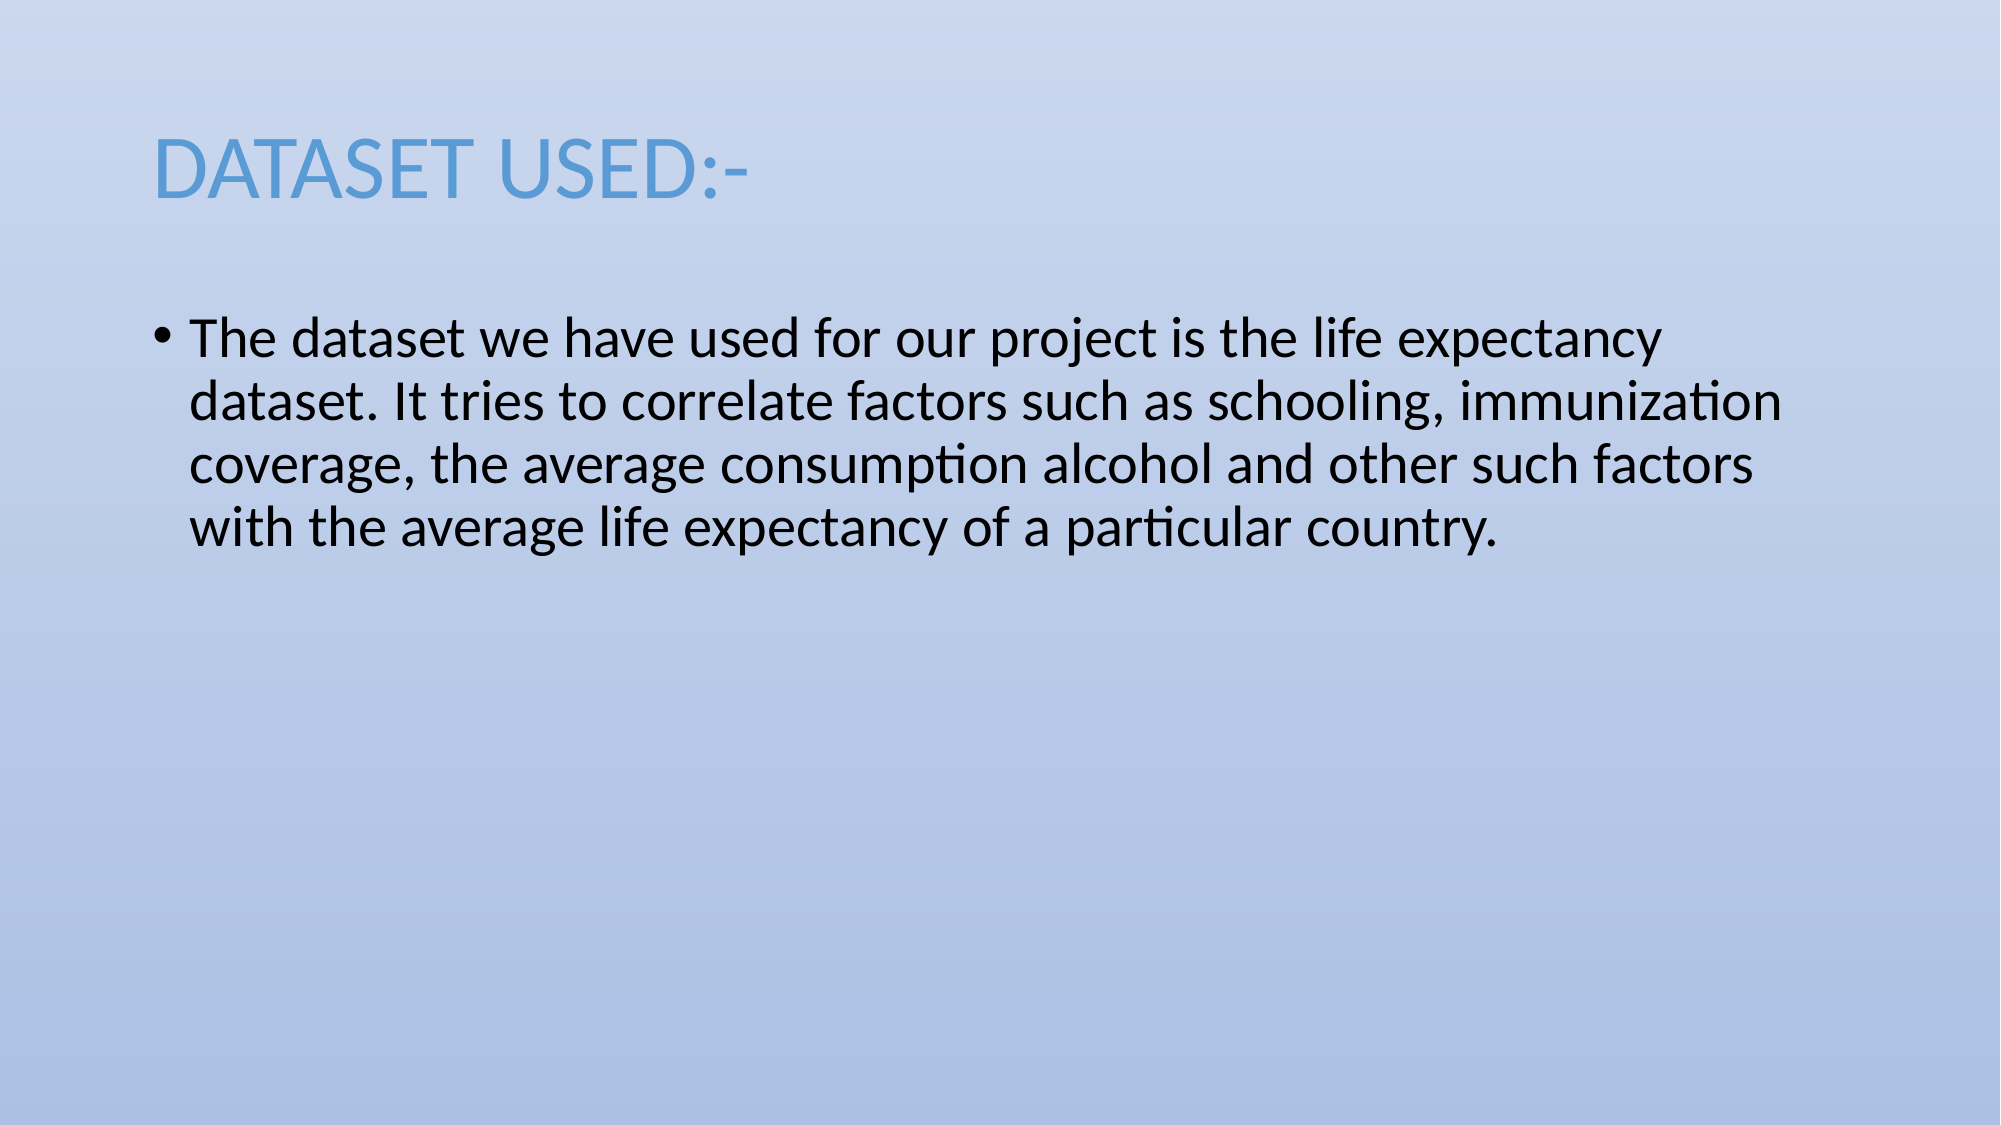

# DATASET USED:-
The dataset we have used for our project is the life expectancy dataset. It tries to correlate factors such as schooling, immunization coverage, the average consumption alcohol and other such factors with the average life expectancy of a particular country.